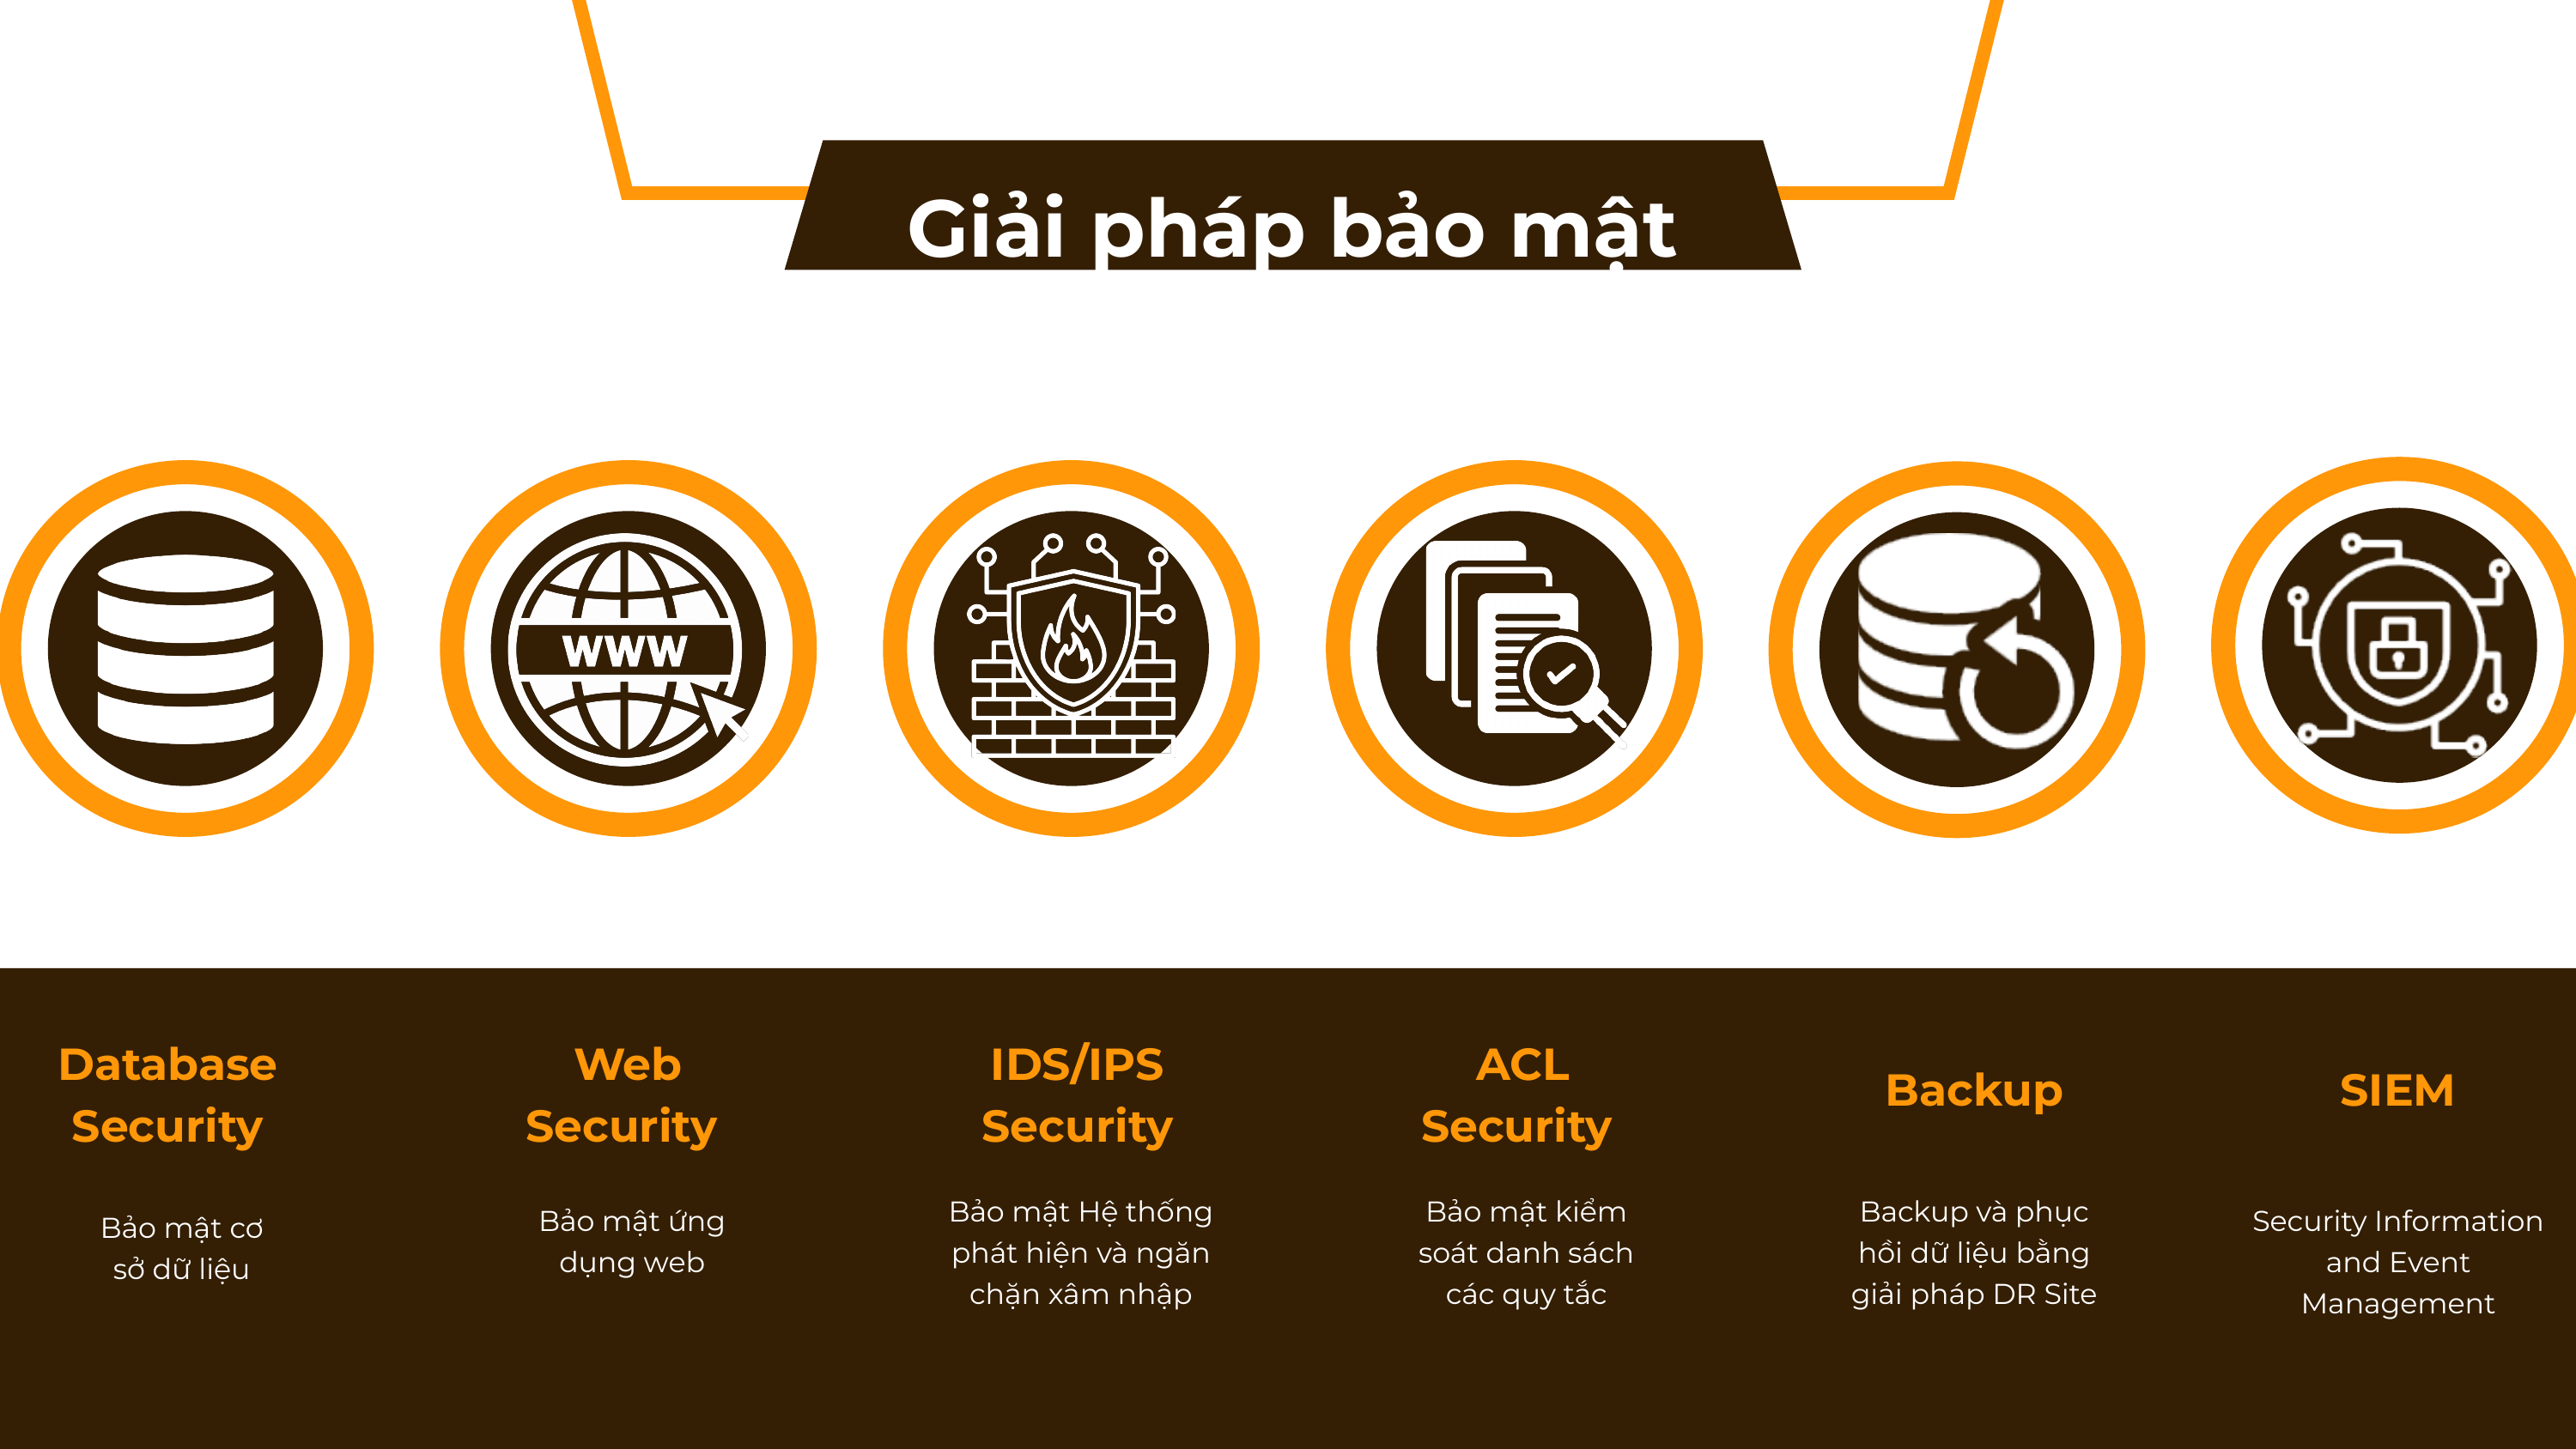

Giải pháp bảo mật

Database Security
Web Security
IDS/IPS Security
ACL Security
Backup
SIEM
Bảo mật Hệ thống phát hiện và ngăn chặn xâm nhập
Bảo mật kiểm soát danh sách các quy tắc
Backup và phục hồi dữ liệu bằng giải pháp DR Site
Bảo mật ứng dụng web
Security Information and Event Management
Bảo mật cơ sở dữ liệu